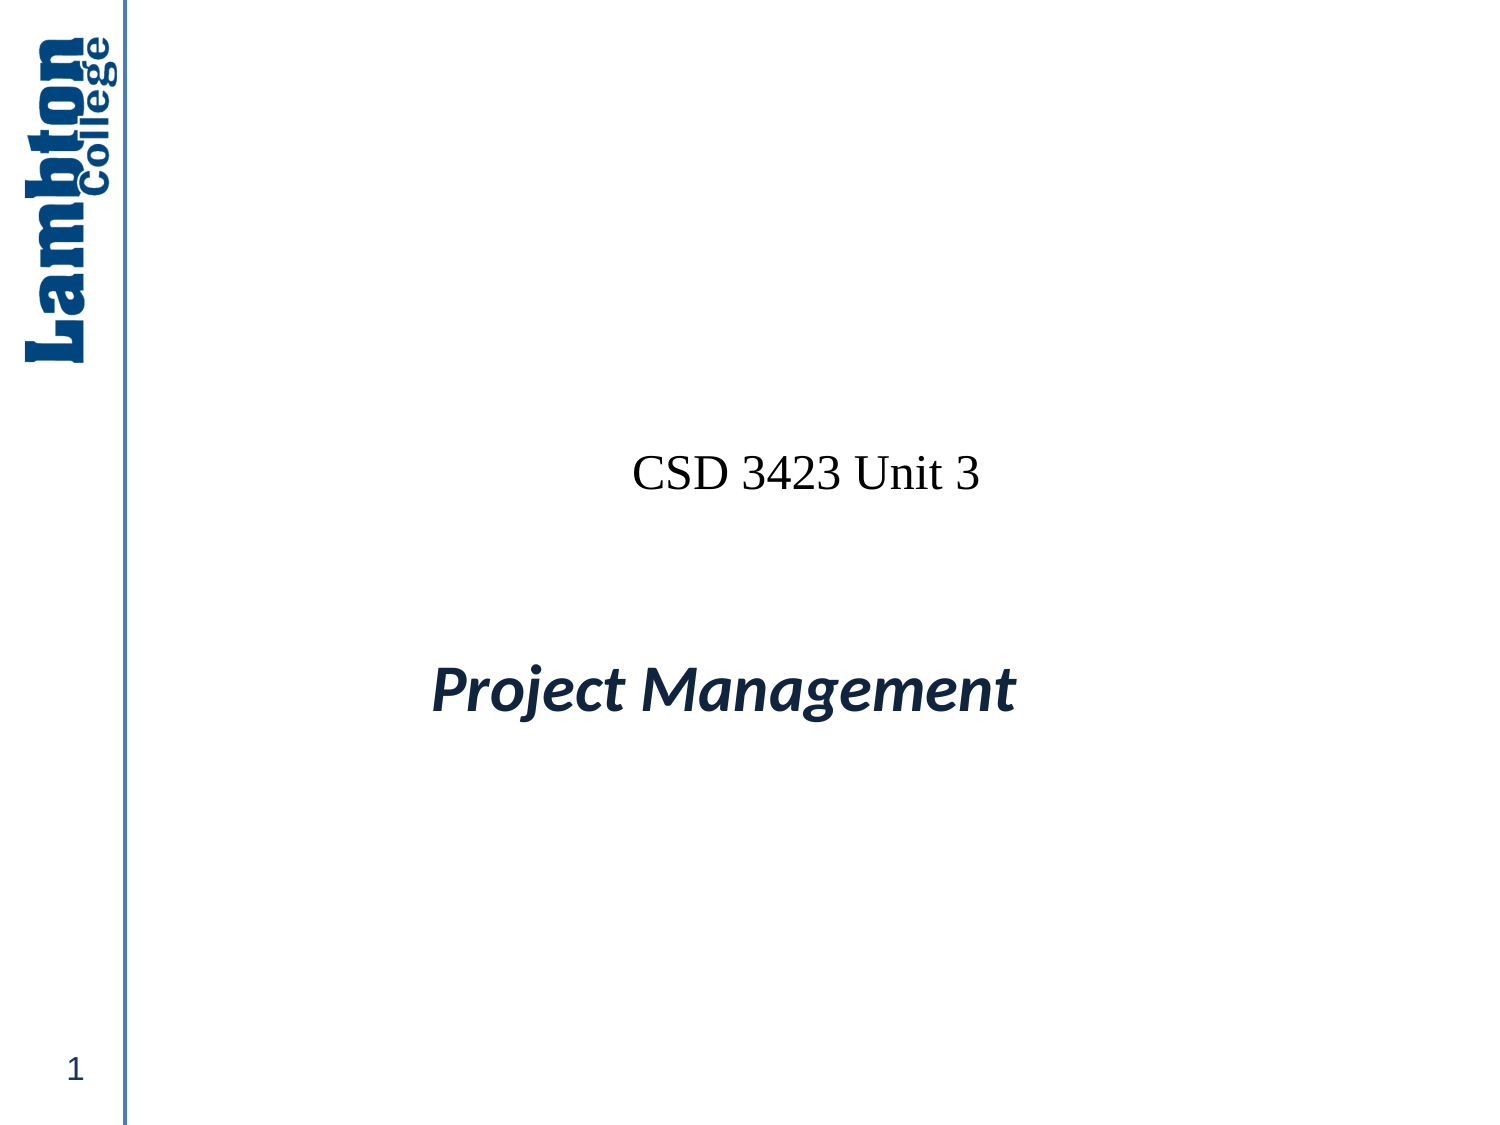

# CSD 3423 Unit 3
Project Management

1